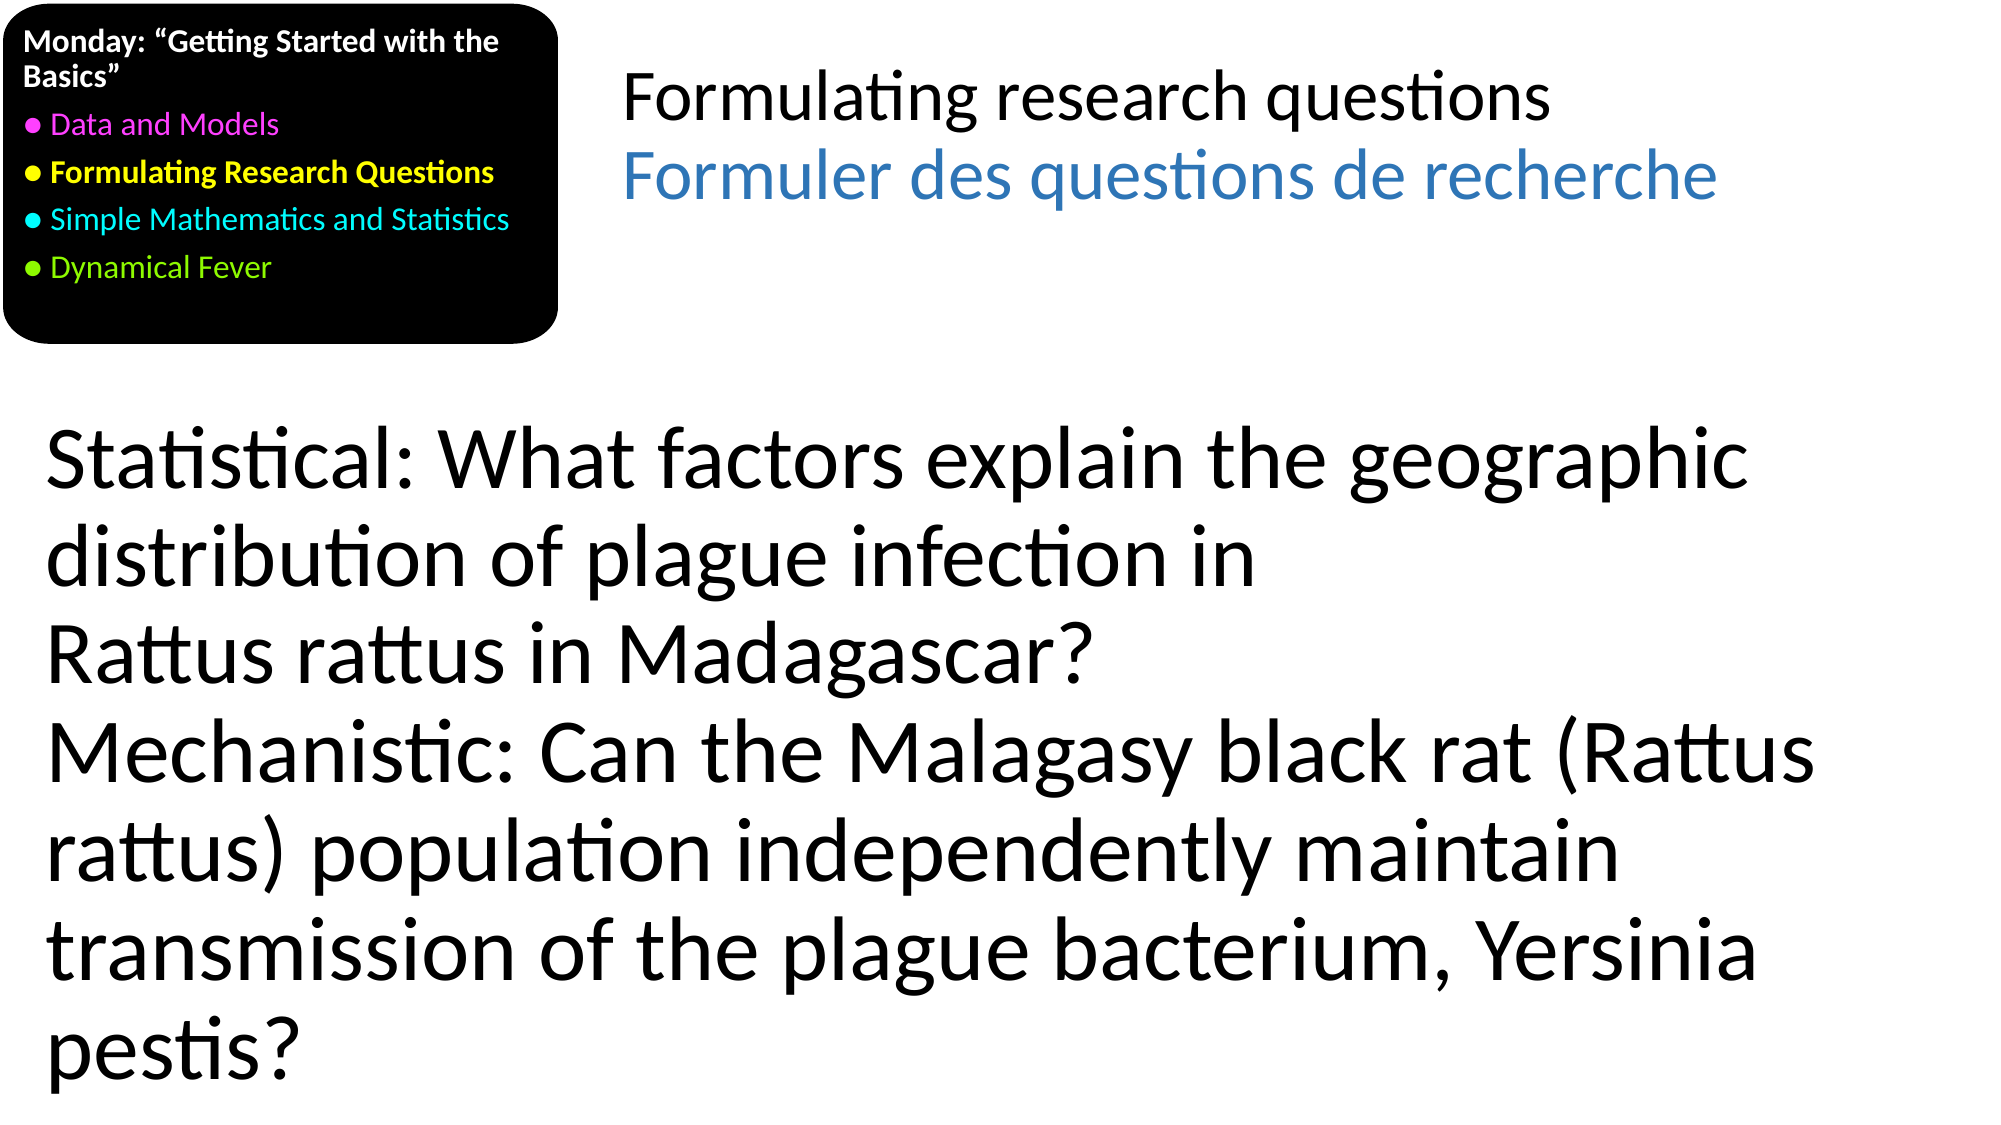

Monday: “Getting Started with the Basics”
● Data and Models
● Formulating Research Questions
● Simple Mathematics and Statistics
● Dynamical Fever

Formulating research questions
Formuler des questions de recherche
Statistical: What factors explain the geographic distribution of plague infection in
Rattus rattus in Madagascar?
Mechanistic: Can the Malagasy black rat (Rattus rattus) population independently maintain
transmission of the plague bacterium, Yersinia pestis?